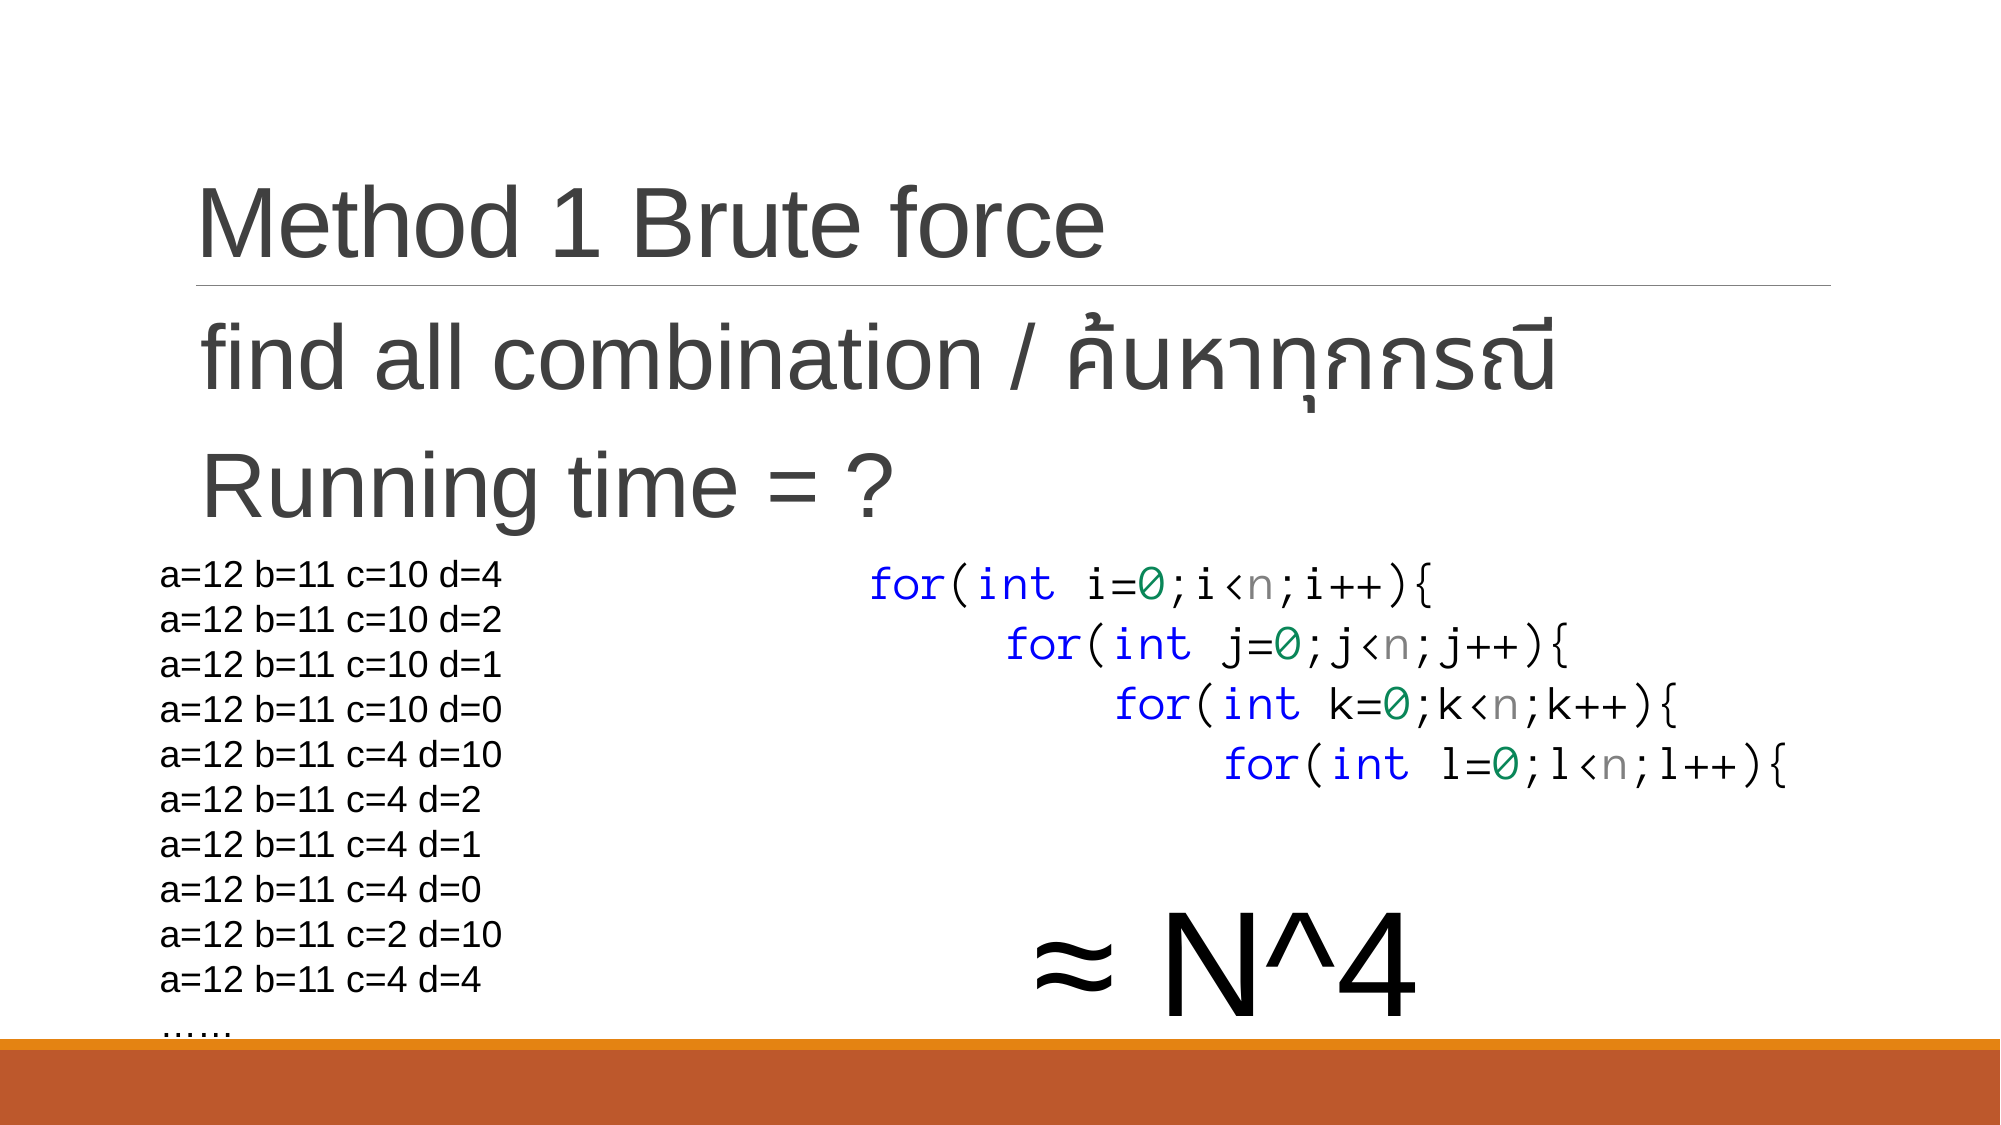

# Method 1 Brute force
find all combination / ค้นหาทุกกรณี
Running time = ?
a=12 b=11 c=10 d=4
a=12 b=11 c=10 d=2
a=12 b=11 c=10 d=1
a=12 b=11 c=10 d=0
a=12 b=11 c=4 d=10
a=12 b=11 c=4 d=2
a=12 b=11 c=4 d=1
a=12 b=11 c=4 d=0
a=12 b=11 c=2 d=10
a=12 b=11 c=4 d=4
……

for(int i=0;i<n;i++){
     for(int j=0;j<n;j++){
         for(int k=0;k<n;k++){
             for(int l=0;l<n;l++){

≈ N^4